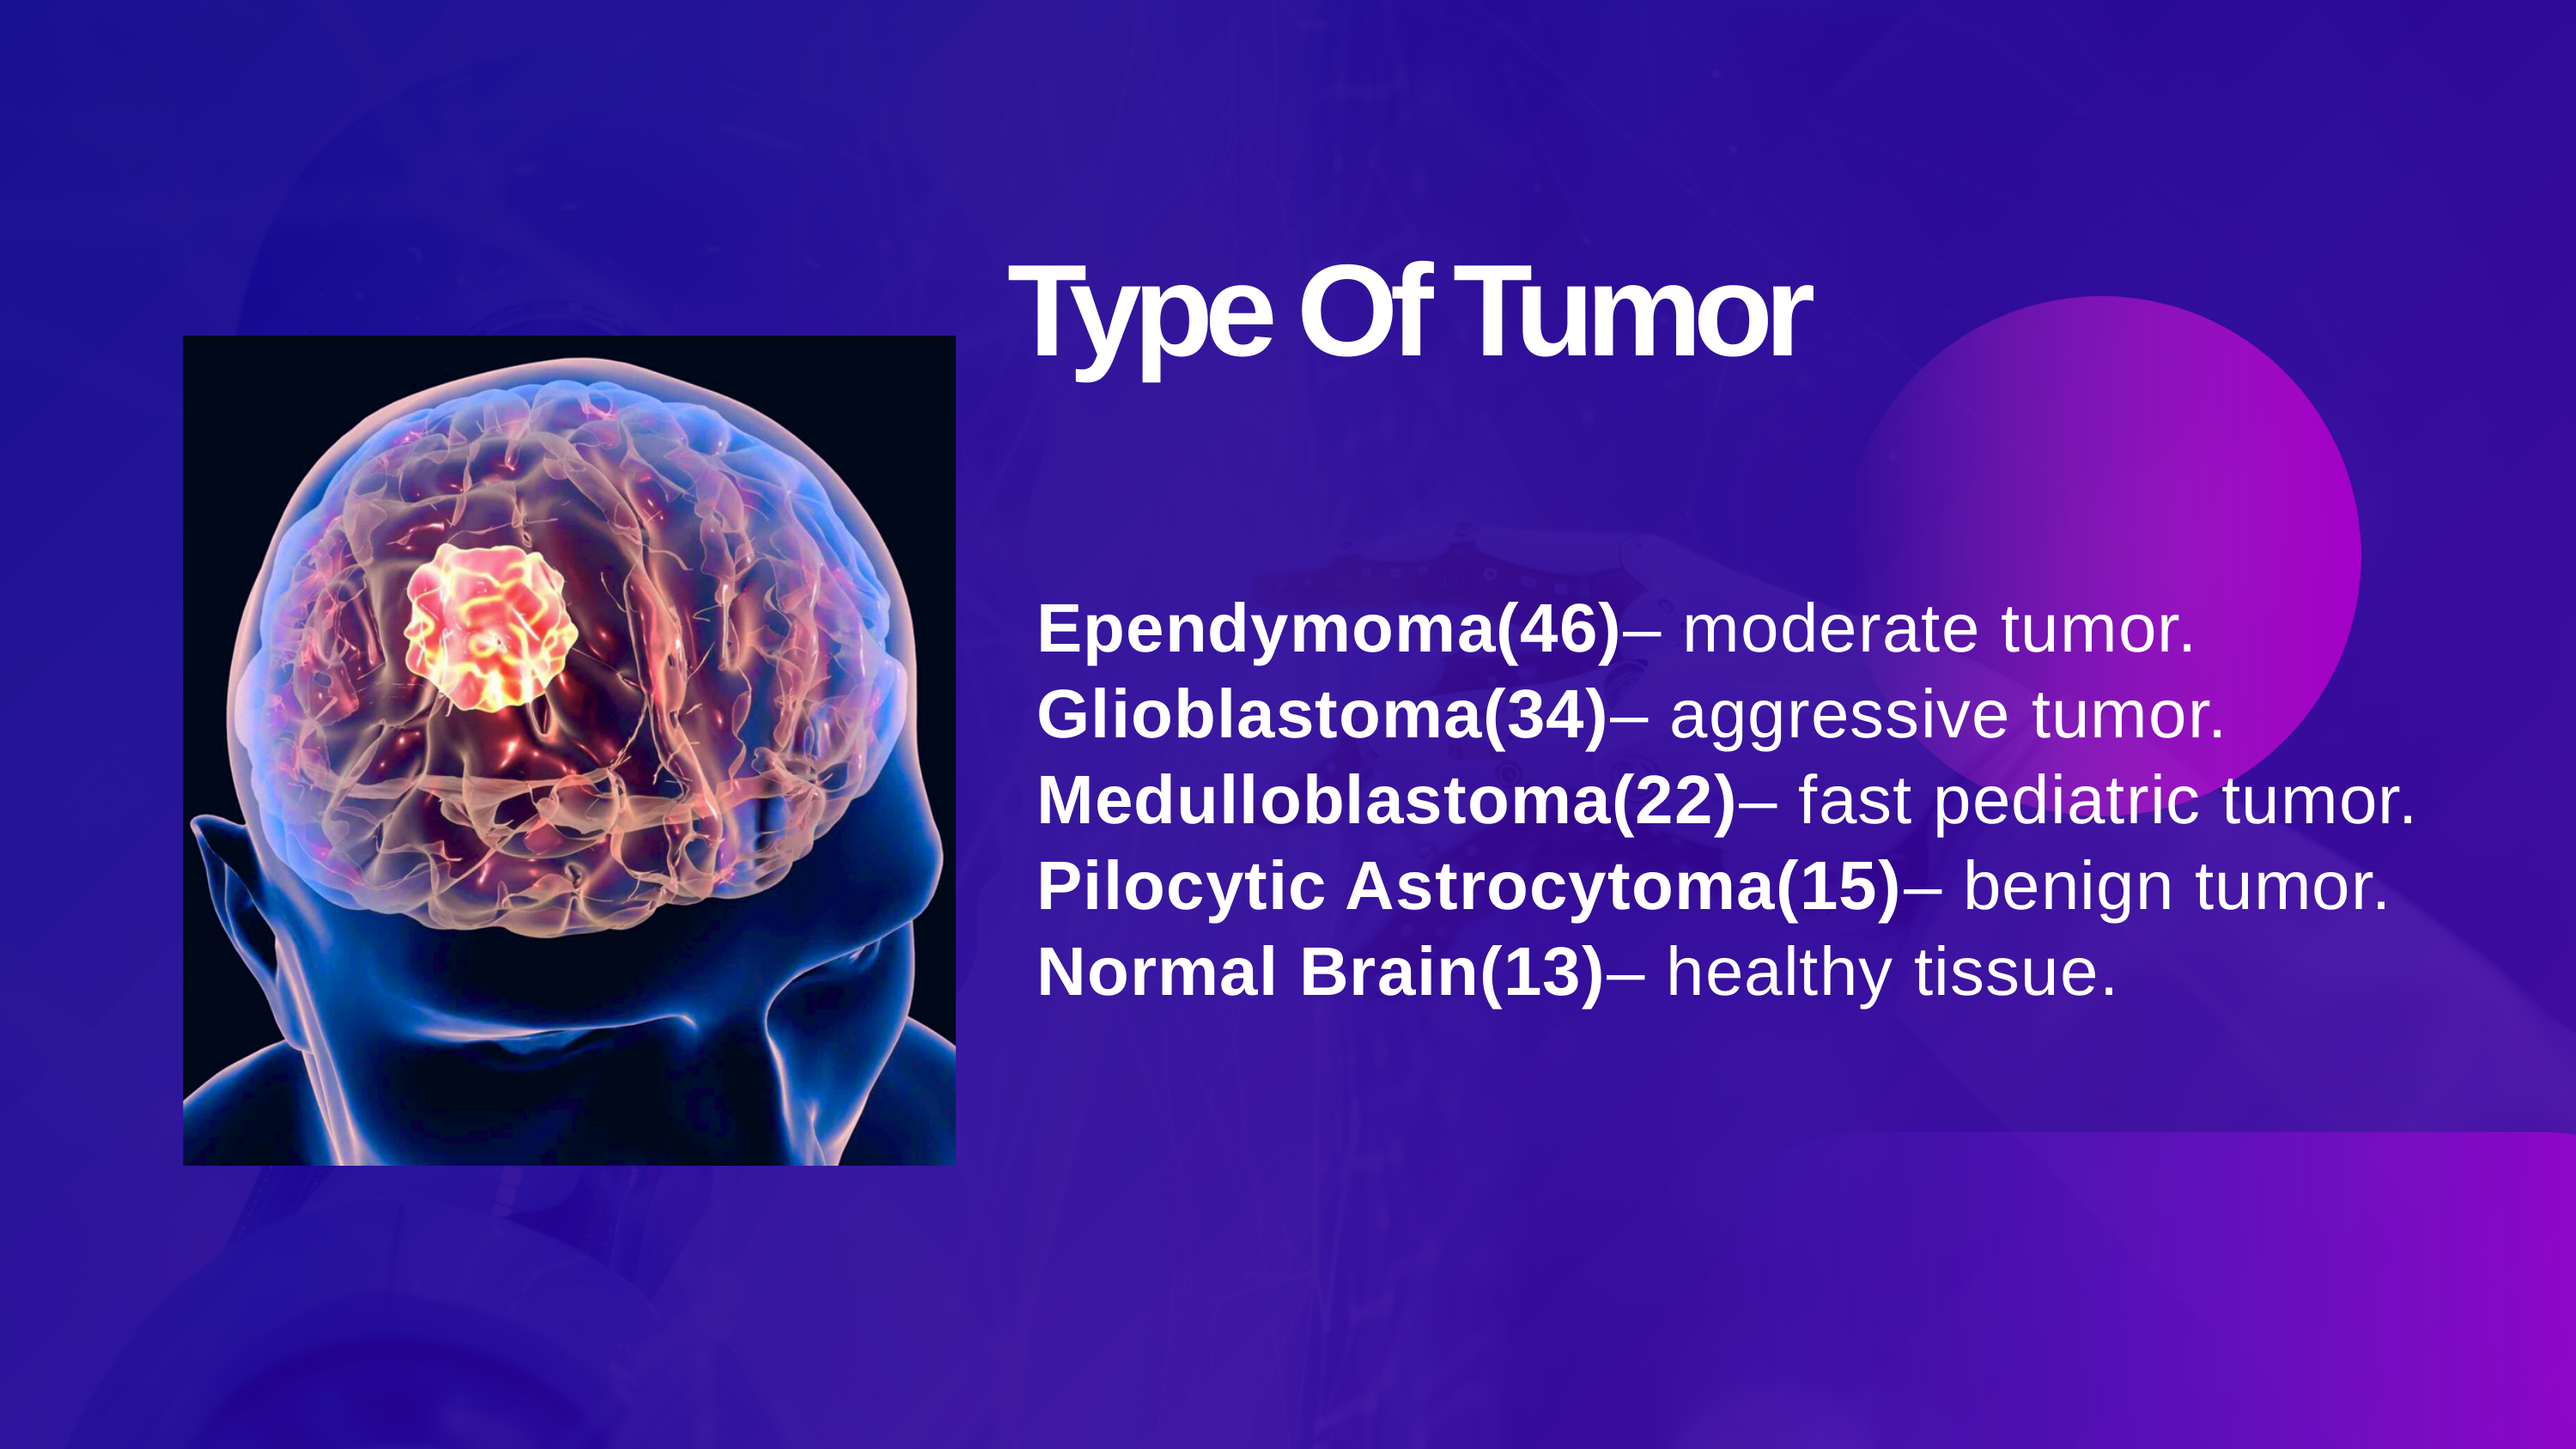

Type Of Tumor

Ependymoma(46)– moderate tumor.
Glioblastoma(34)– aggressive tumor.
Medulloblastoma(22)– fast pediatric tumor.
Pilocytic Astrocytoma(15)– benign tumor.
Normal Brain(13)– healthy tissue.